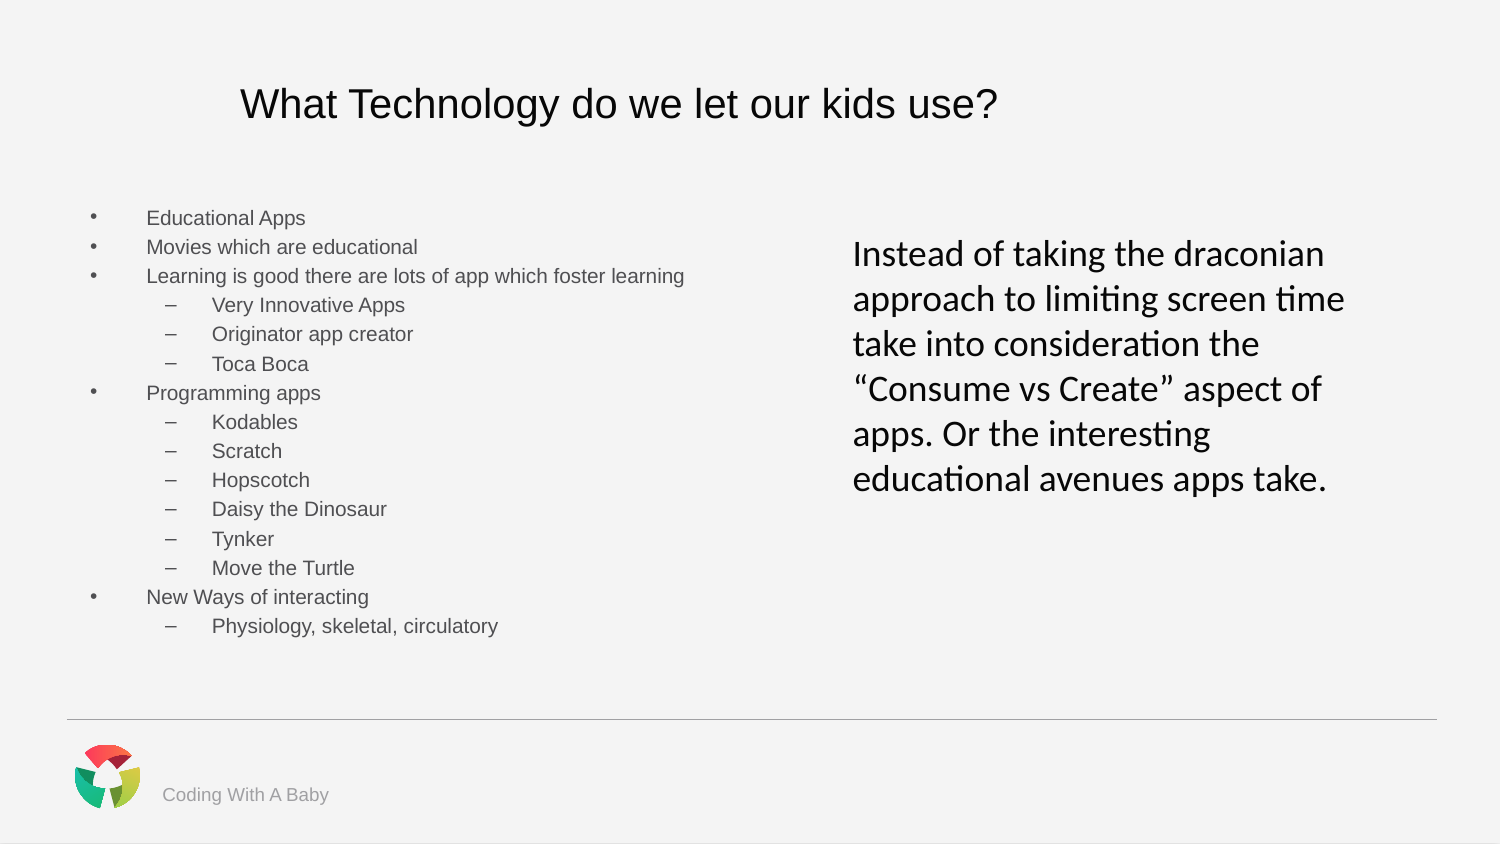

# What Technology do we let our kids use?
Educational Apps
Movies which are educational
Learning is good there are lots of app which foster learning
Very Innovative Apps
Originator app creator
Toca Boca
Programming apps
Kodables
Scratch
Hopscotch
Daisy the Dinosaur
Tynker
Move the Turtle
New Ways of interacting
Physiology, skeletal, circulatory

Instead of taking the draconian approach to limiting screen time take into consideration the “Consume vs Create” aspect of apps. Or the interesting educational avenues apps take.